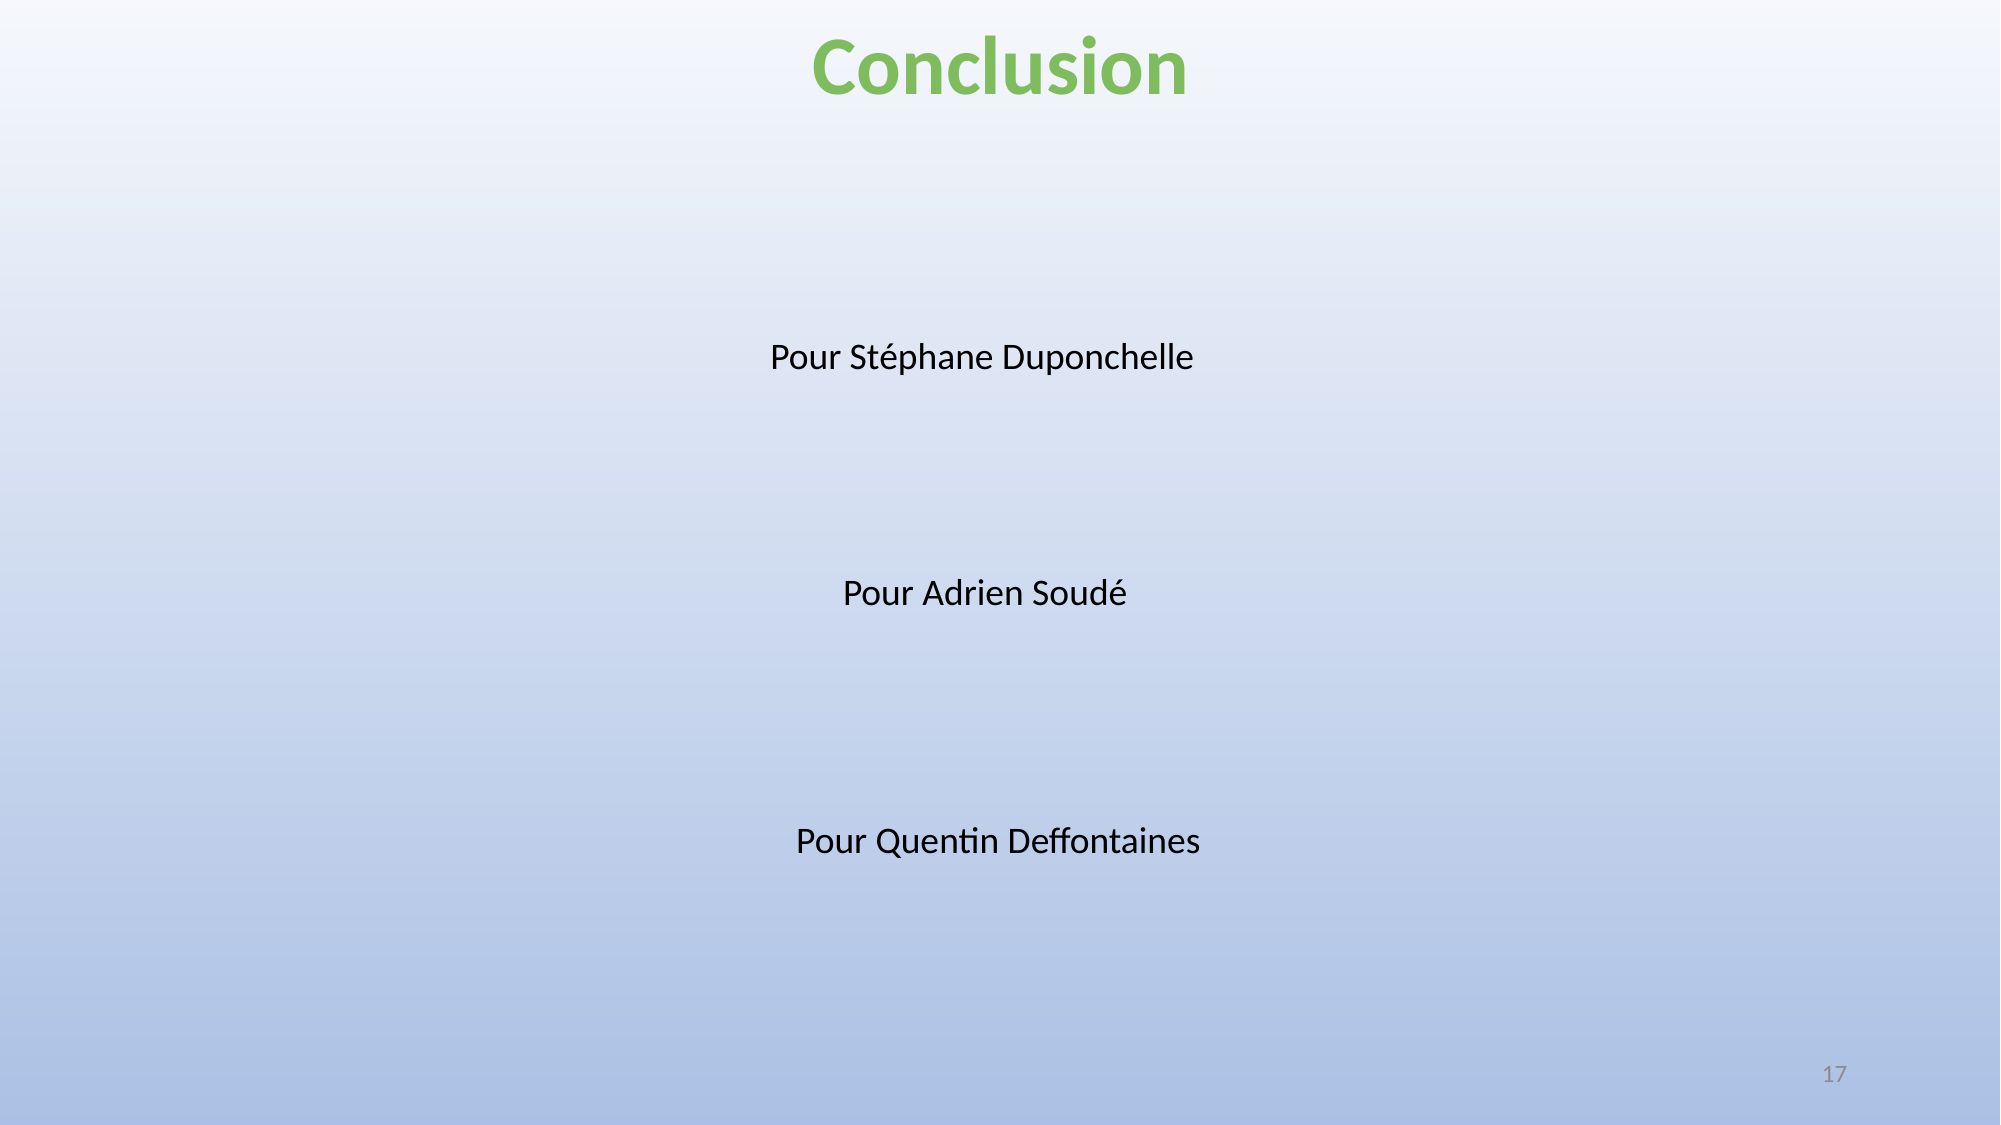

Conclusion
Pour Stéphane Duponchelle
Pour Adrien Soudé
Pour Quentin Deffontaines
17